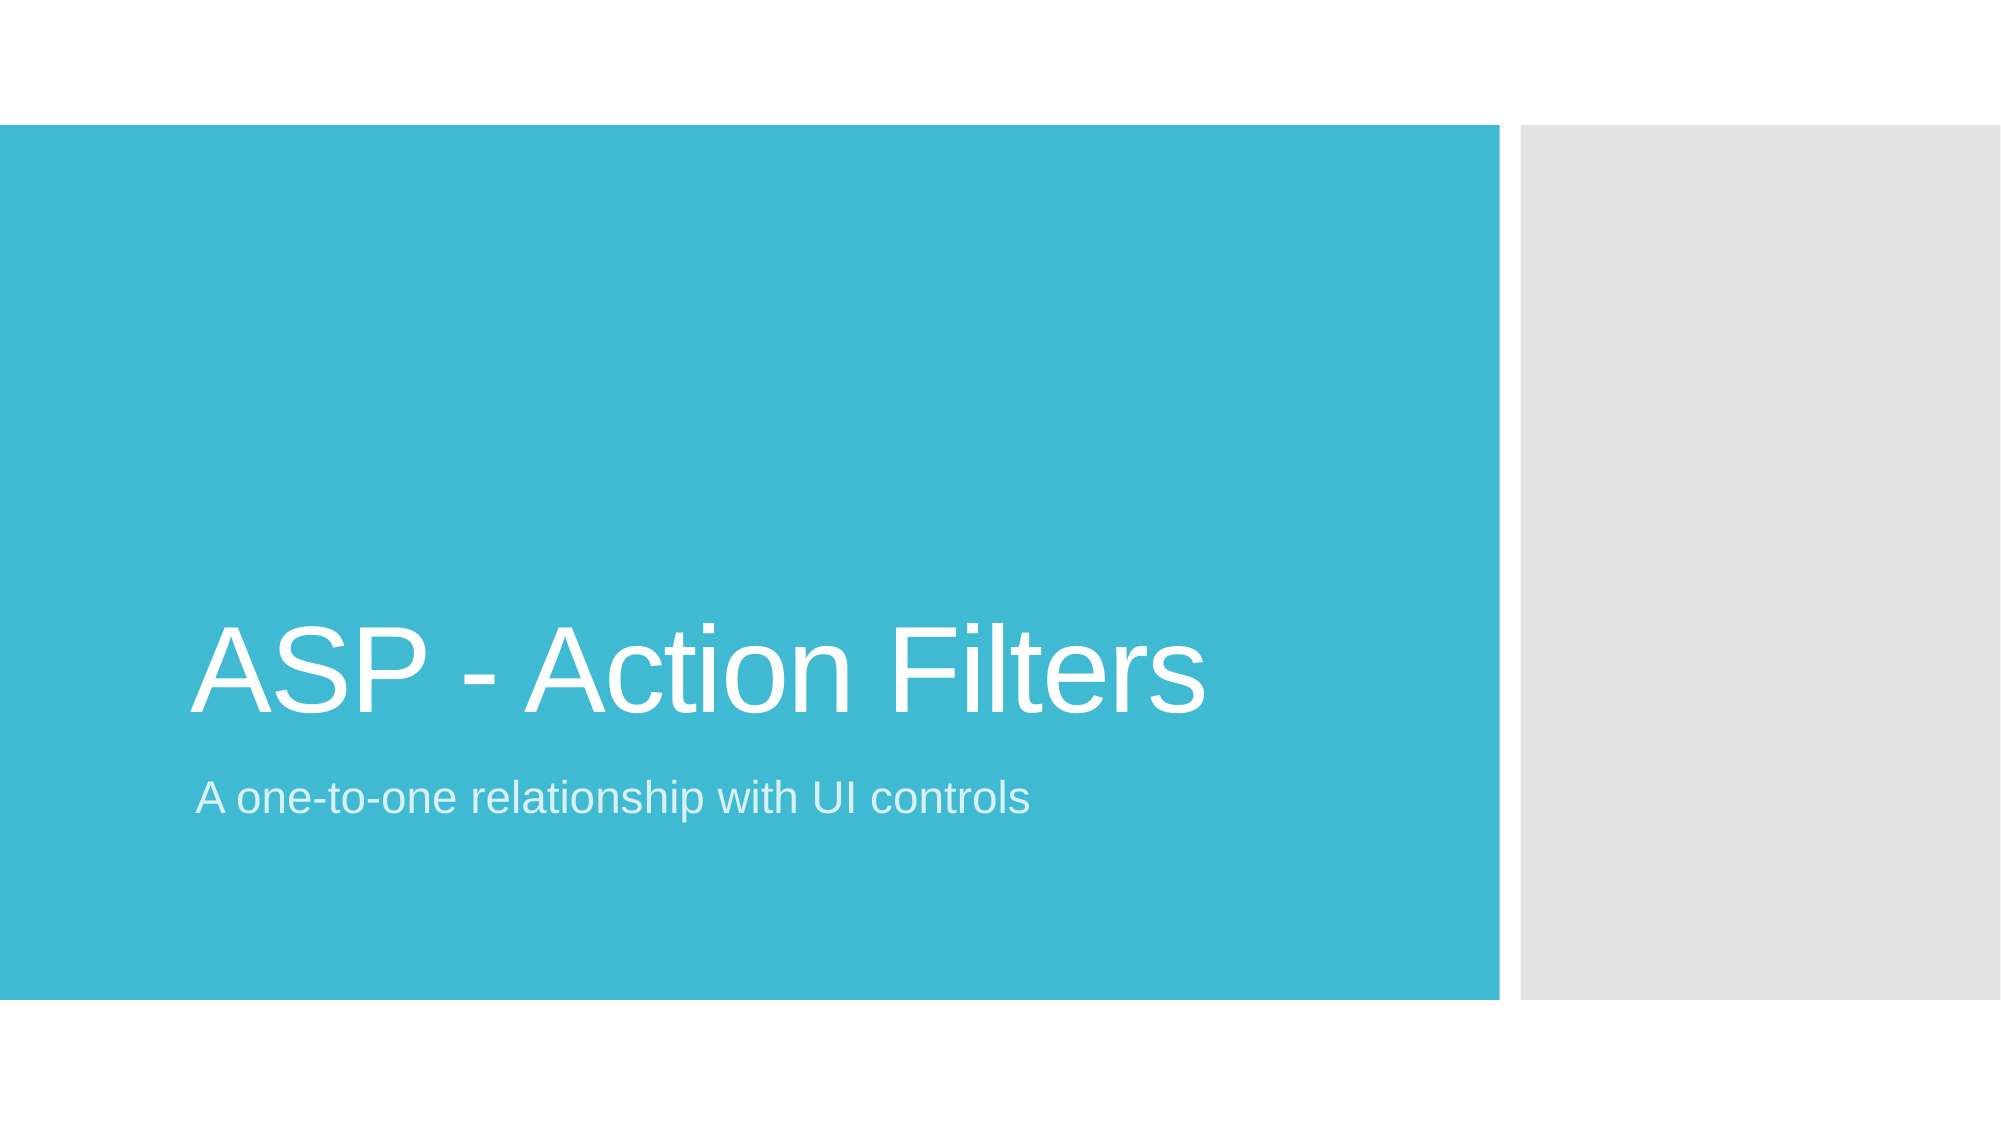

# ASP - Action Filters
A one-to-one relationship with UI controls